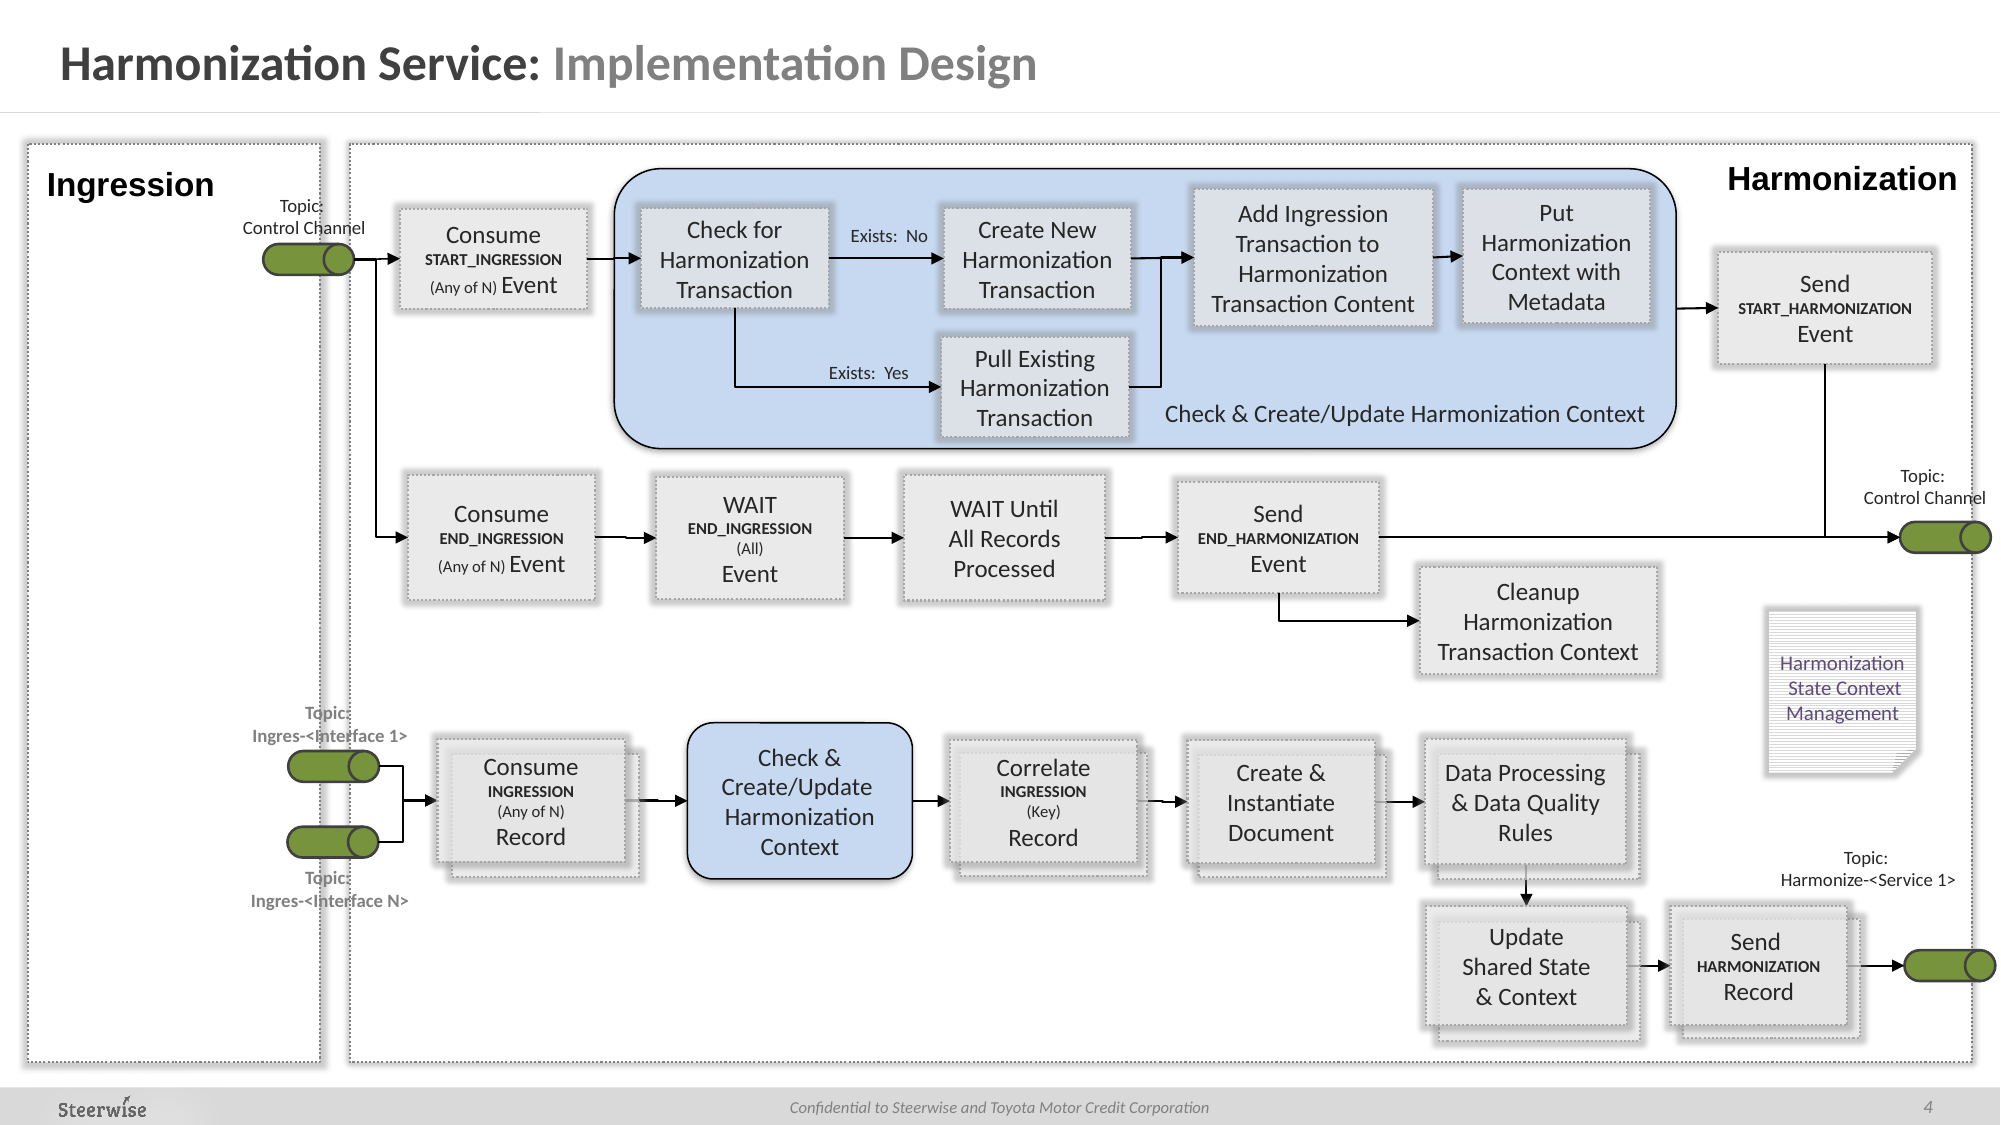

# Harmonization Service: Implementation Design

Harmonization
Ingression

Topic:
Control Channel
Add Ingression
Transaction to   Harmonization Transaction Content
Put Harmonization
Context with Metadata
Create New Harmonization Transaction
Check for Harmonization Transaction
Consume START_INGRESSION (Any of N) Event
Exists:  No

Send START_HARMONIZATION
Event
Pull Existing Harmonization Transaction
Exists:  Yes
Check & Create/Update Harmonization Context
Topic:
Control Channel
Consume END_INGRESSION (Any of N) Event
WAIT Until
All Records
Processed
WAIT
END_INGRESSION
(All)
Event
Send END_HARMONIZATION
Event

Cleanup
Harmonization
Transaction Context
Harmonization
 State Context Management
Topic:
Ingres-<Interface 1>
Check & Create/Update
Harmonization Context
Data Processing
 & Data Quality
Rules
Consume INGRESSION
(Any of N)
Record
Correlate
INGRESSION
(Key)
Record
Create & Instantiate
Document

Topic:
Harmonize-<Service 1>
Topic:
Ingres-<Interface N>
Update
Shared State
& Context
Send
HARMONIZATION
Record

4